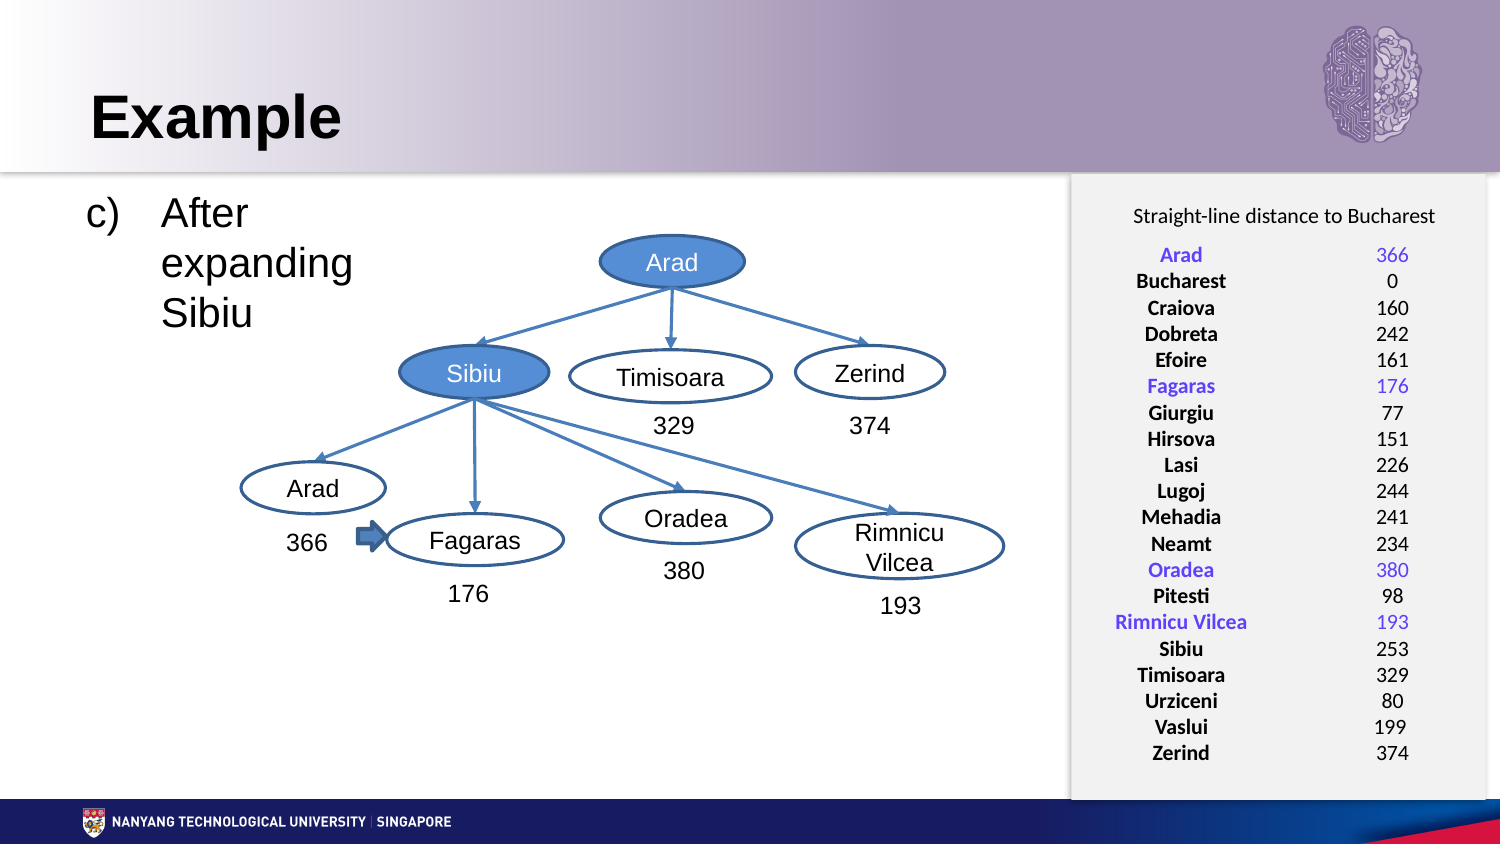

# Example

After expanding Sibiu
Straight-line distance to Bucharest

Arad
Bucharest
Craiova
Dobreta
Efoire
Fagaras
Giurgiu
Hirsova
Lasi
Lugoj
Mehadia
Neamt
Oradea
Pitesti
Rimnicu Vilcea
Sibiu
Timisoara
Urziceni
Vaslui
Zerind

366
0
160
242
161
176
77
151
226
244
241
234
380
98
193
253
329
80
199
374

Arad
Sibiu
Zerind
Timisoara
329
374
Arad
Oradea
Rimnicu Vilcea
Fagaras
366
380
193

176